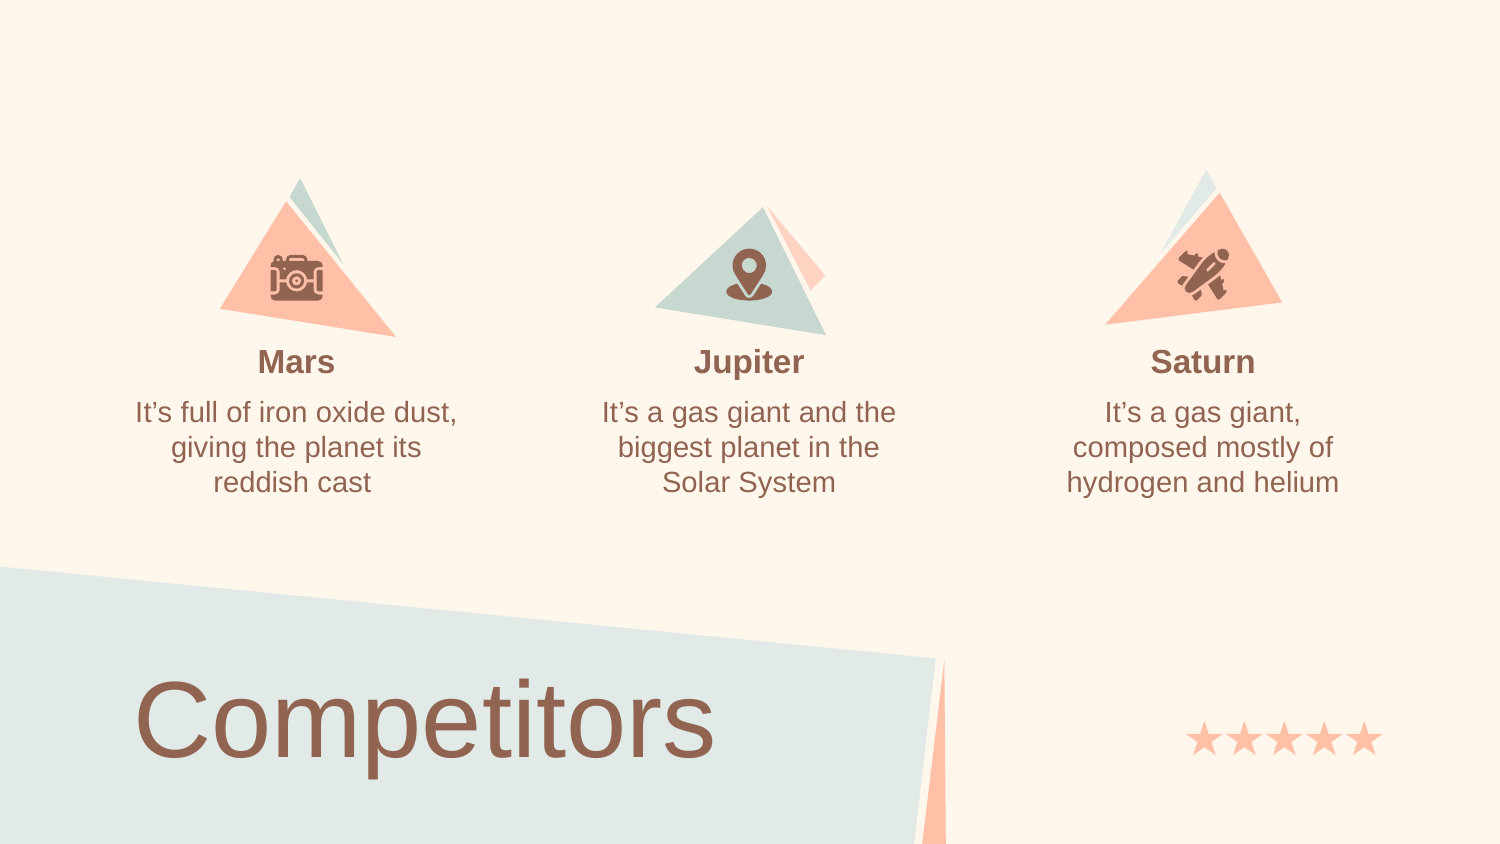

Mars
Jupiter
Saturn
It’s full of iron oxide dust, giving the planet its reddish cast
It’s a gas giant and the biggest planet in the Solar System
It’s a gas giant, composed mostly of hydrogen and helium
# Competitors